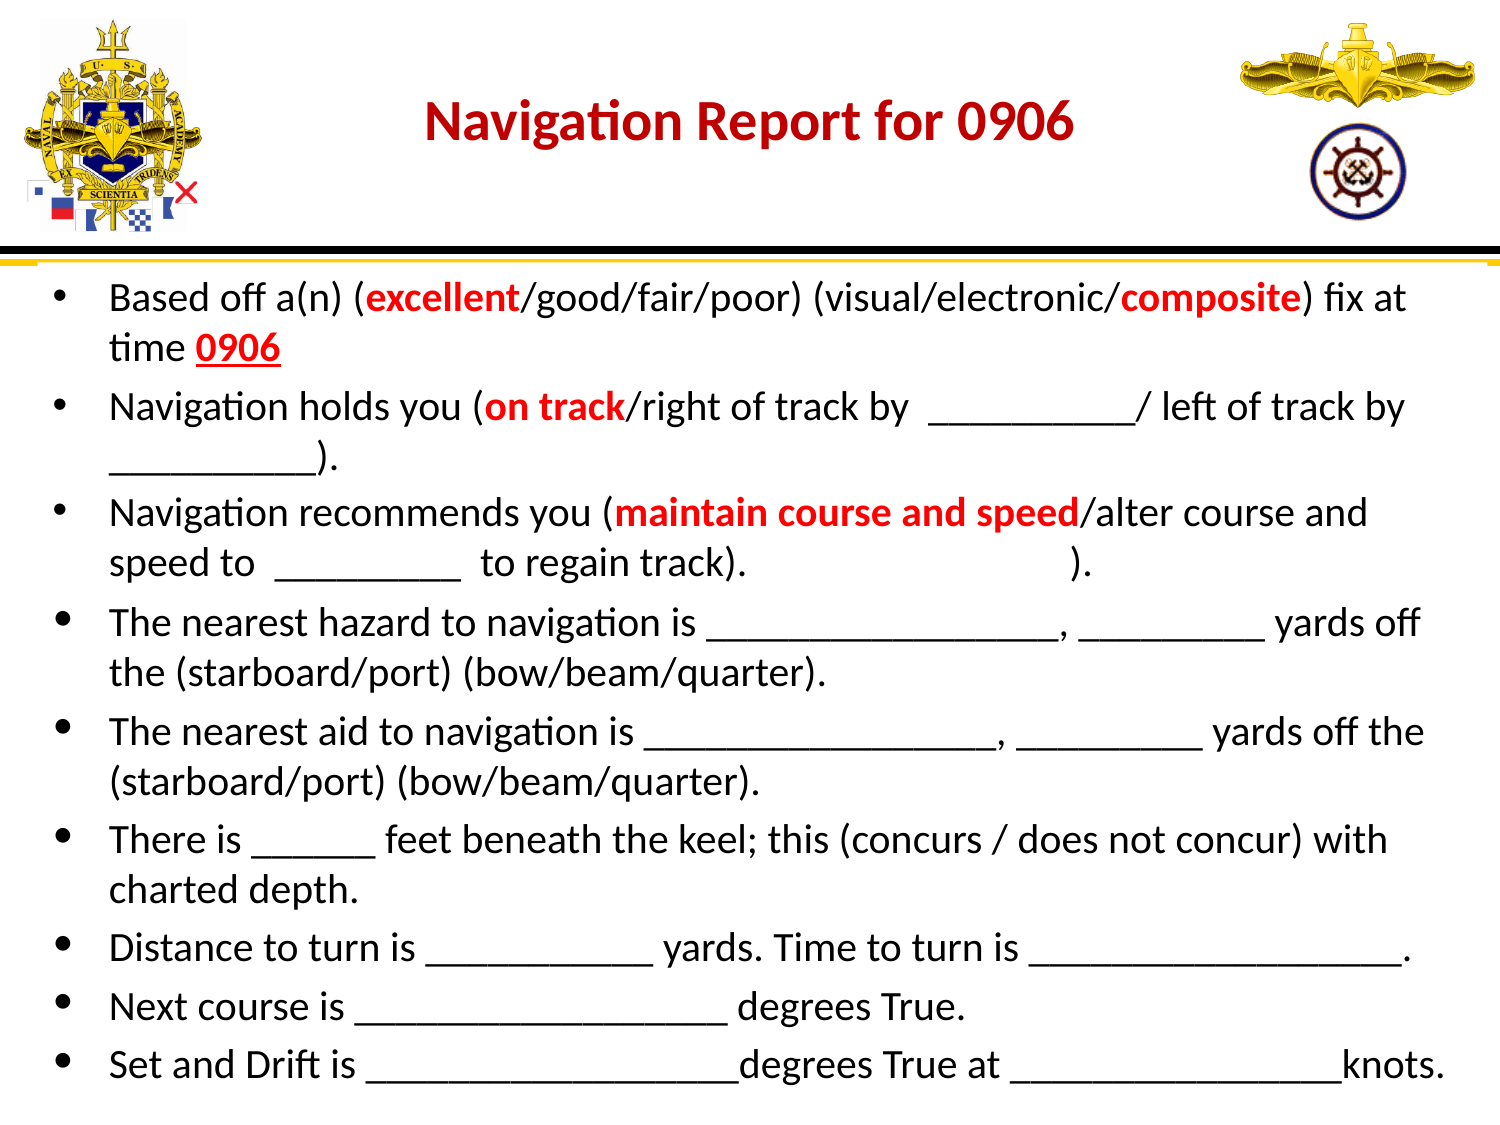

Navigation Report for 0906
Based off a(n) (excellent/good/fair/poor) (visual/electronic/composite) fix at time ______
navigation holds you (on track/right of track by __________ /left of track by __________).
Navigation recommends you (maintain course and speed/alter course and speed to  _________  to regain track).
The nearest hazard to navigation is _________________, _________ yards off the (starboard/port) (bow/beam/quarter).
The nearest aid to navigation is _________________, _________ yards off the (starboard/port) (bow/beam/quarter).
There is ______ feet beneath the keel; this (concurs / does not concur) with charted depth.
Distance to turn is ___________ yards. Time to turn is __________________.
Next course is __________________ degrees True.
Set and Drift is __________________degrees True at ________________knots.
Based off a(n) (excellent/good/fair/poor) (visual/electronic/composite) fix at time 0906

Navigation holds you (on track/right of track by  __________/ left of track by __________).
Navigation recommends you (maintain course and speed/alter course and speed to  _________  to regain track).                                  ).